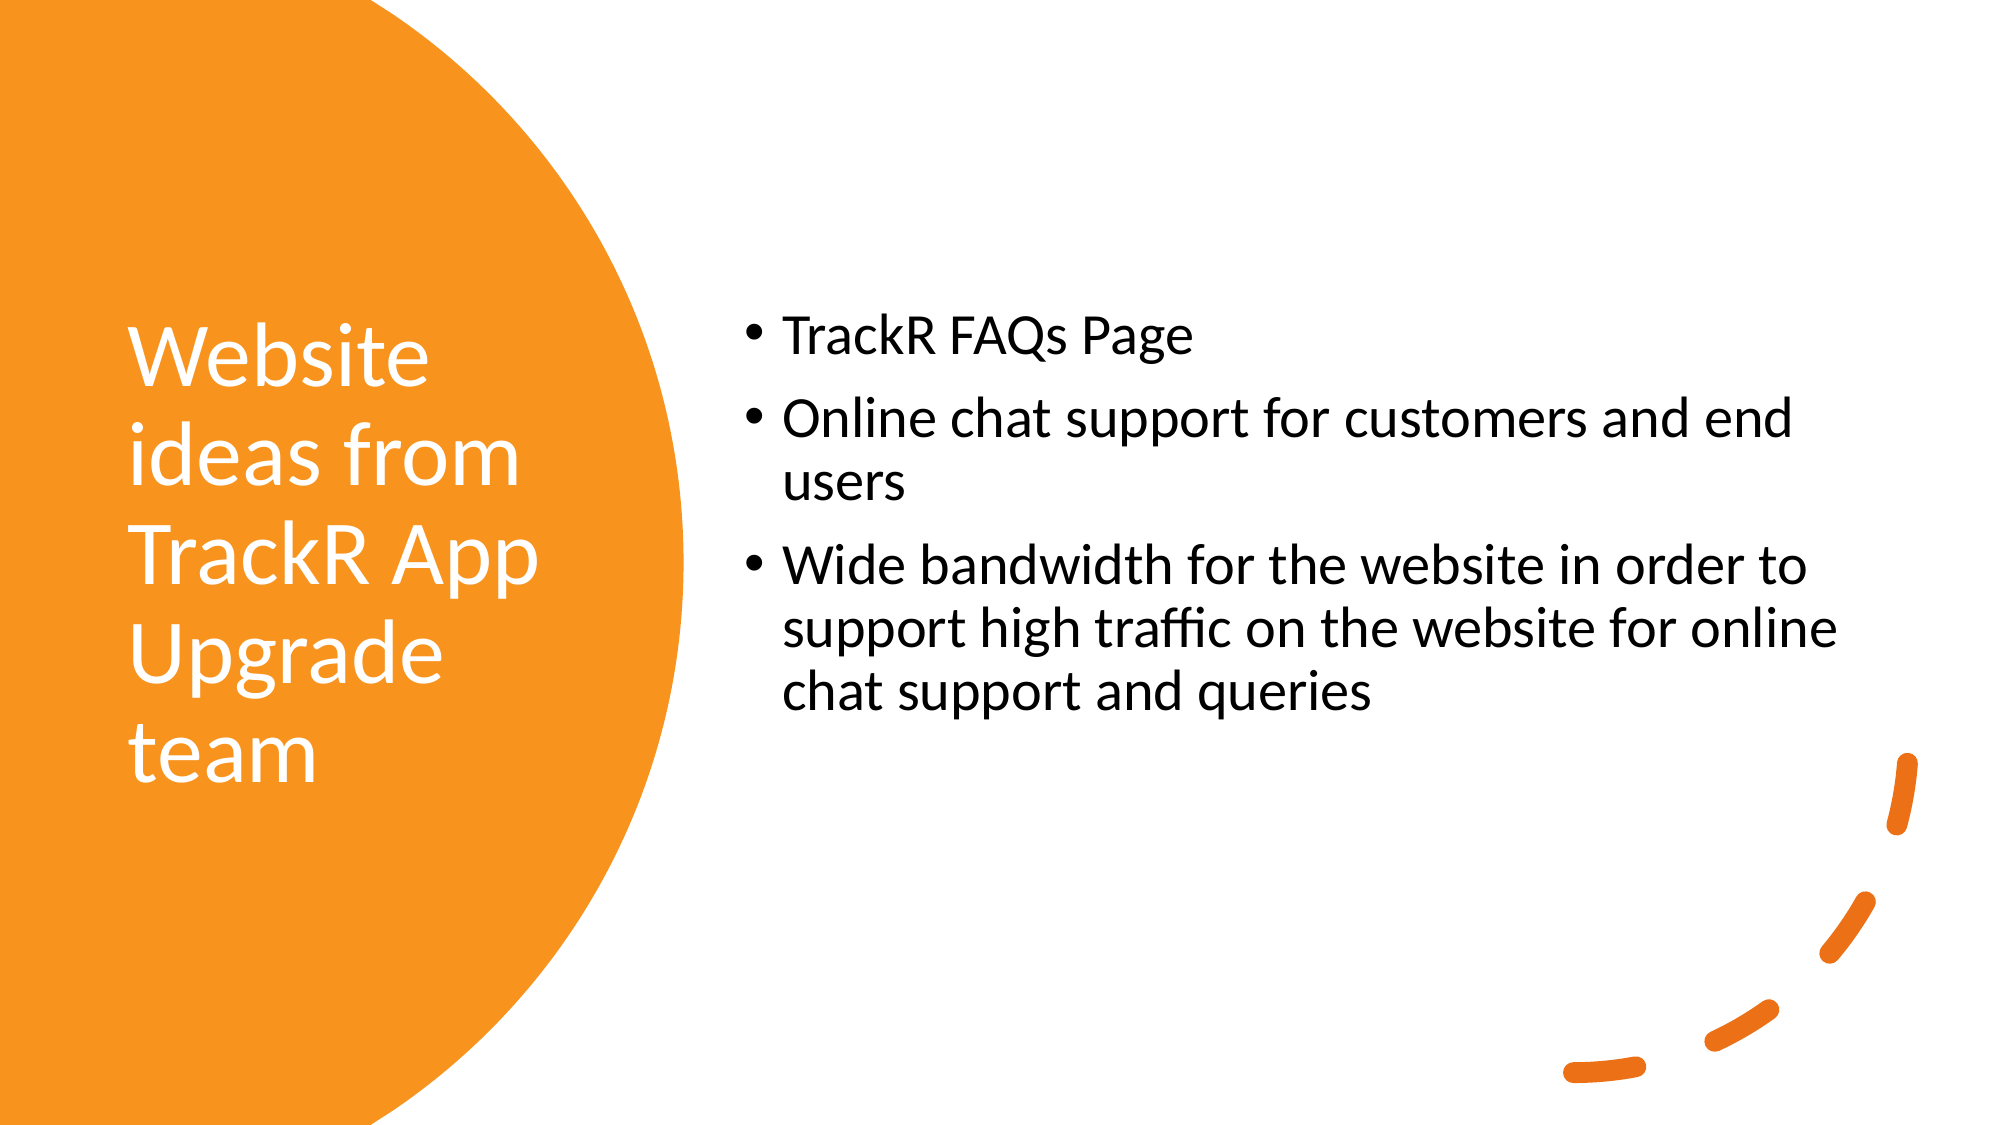

TrackR FAQs Page
Online chat support for customers and end users
Wide bandwidth for the website in order to support high traffic on the website for online chat support and queries

# Website ideas from TrackR App Upgrade team